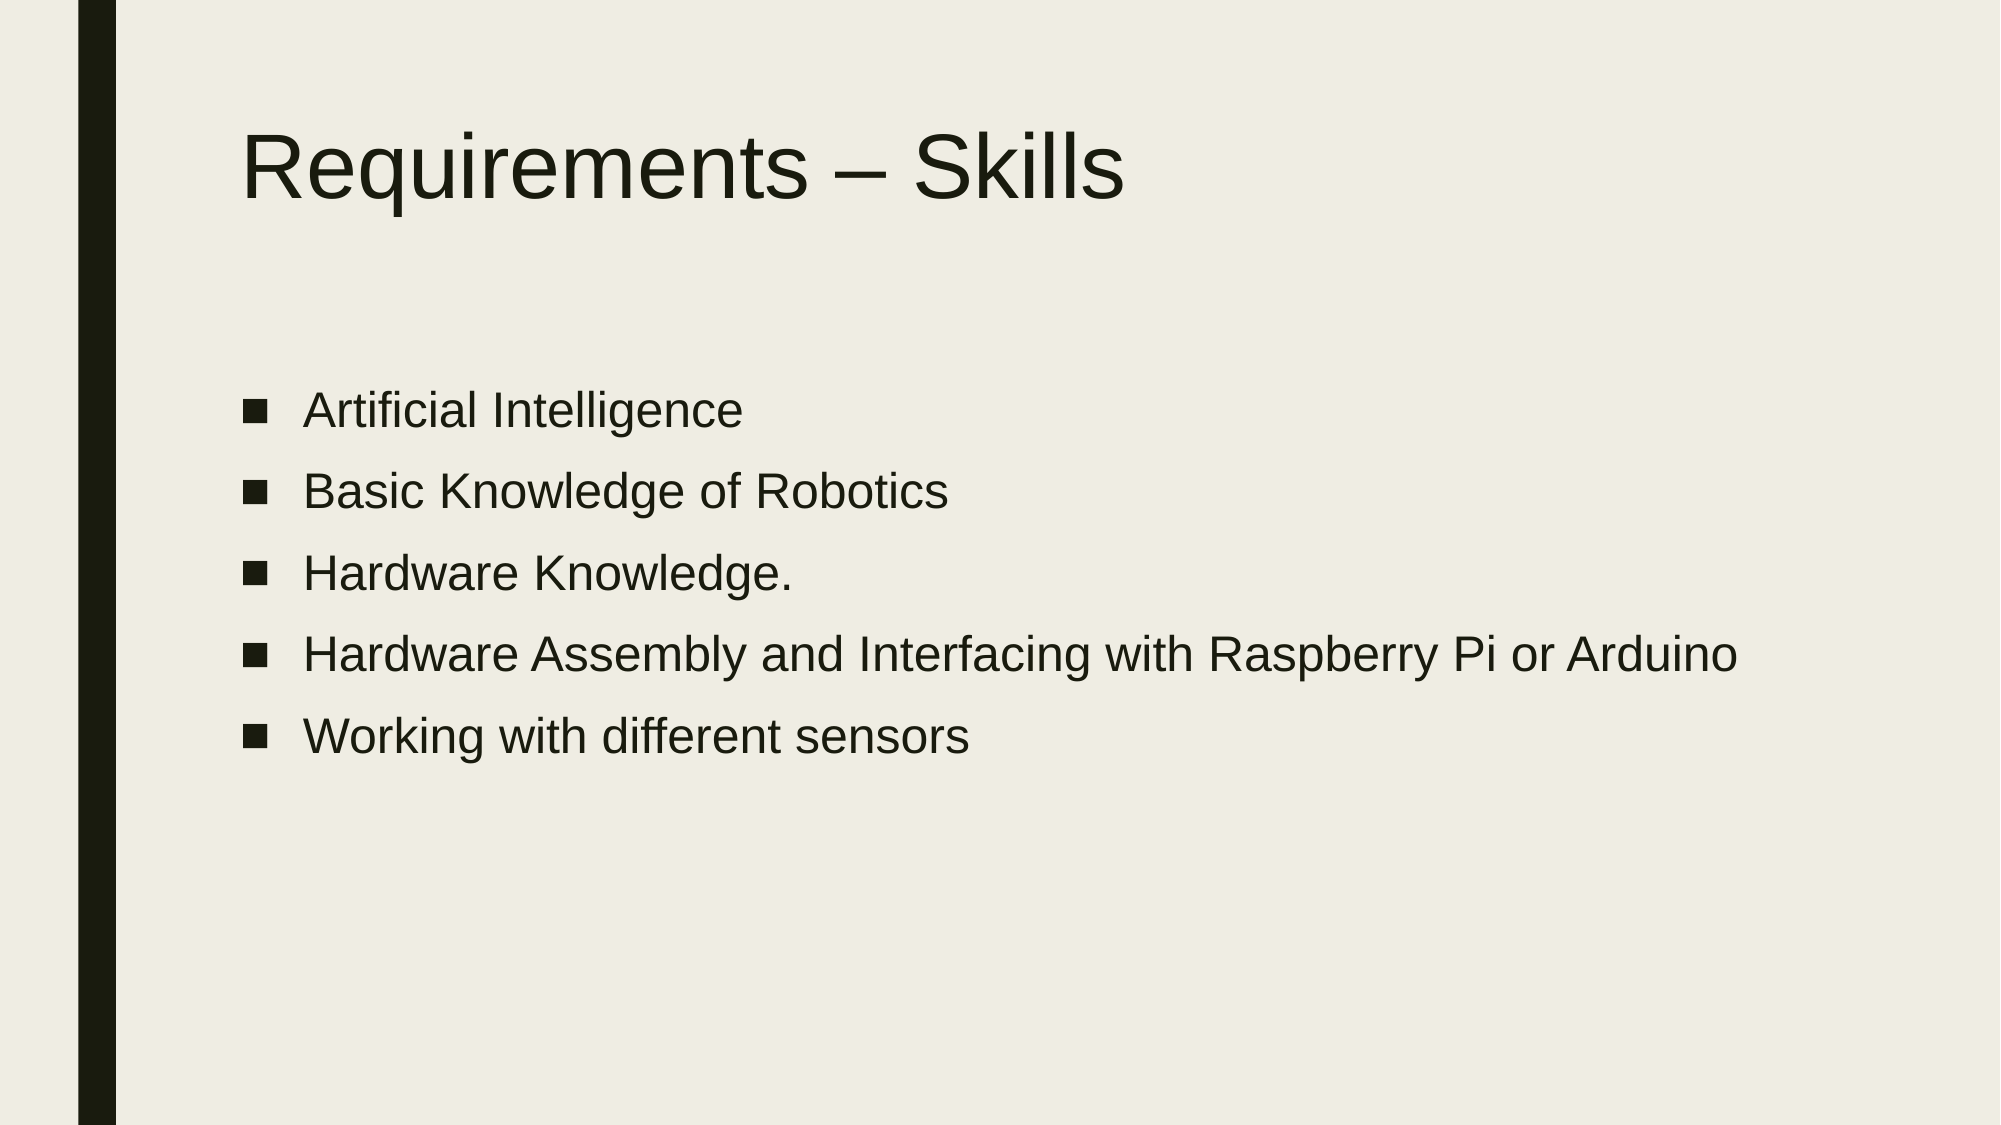

# Requirements – Skills
Artificial Intelligence
Basic Knowledge of Robotics
Hardware Knowledge.
Hardware Assembly and Interfacing with Raspberry Pi or Arduino
Working with different sensors